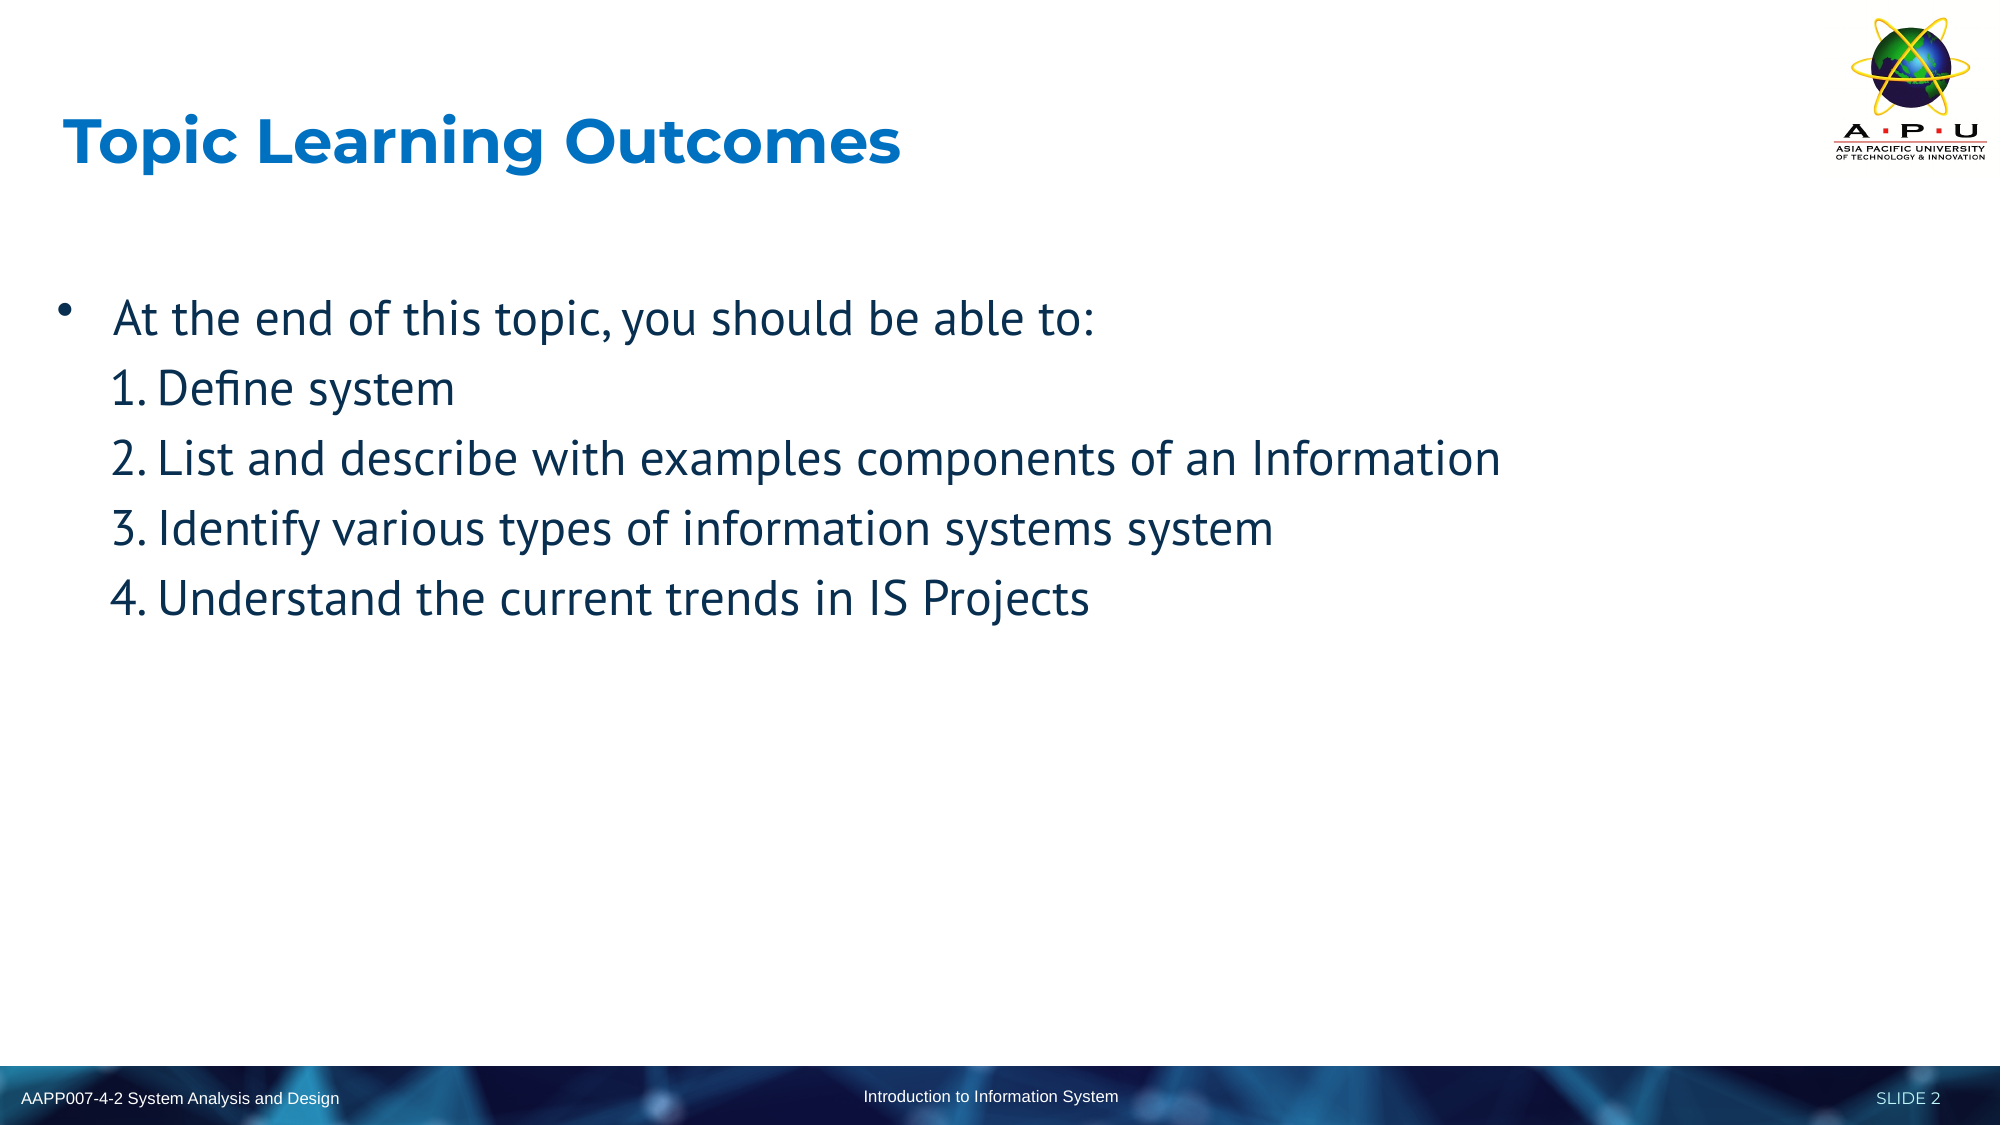

# Topic Learning Outcomes
At the end of this topic, you should be able to:
    1. Define system
    2. List and describe with examples components of an Information
    3. Identify various types of information systems system
    4. Understand the current trends in IS Projects